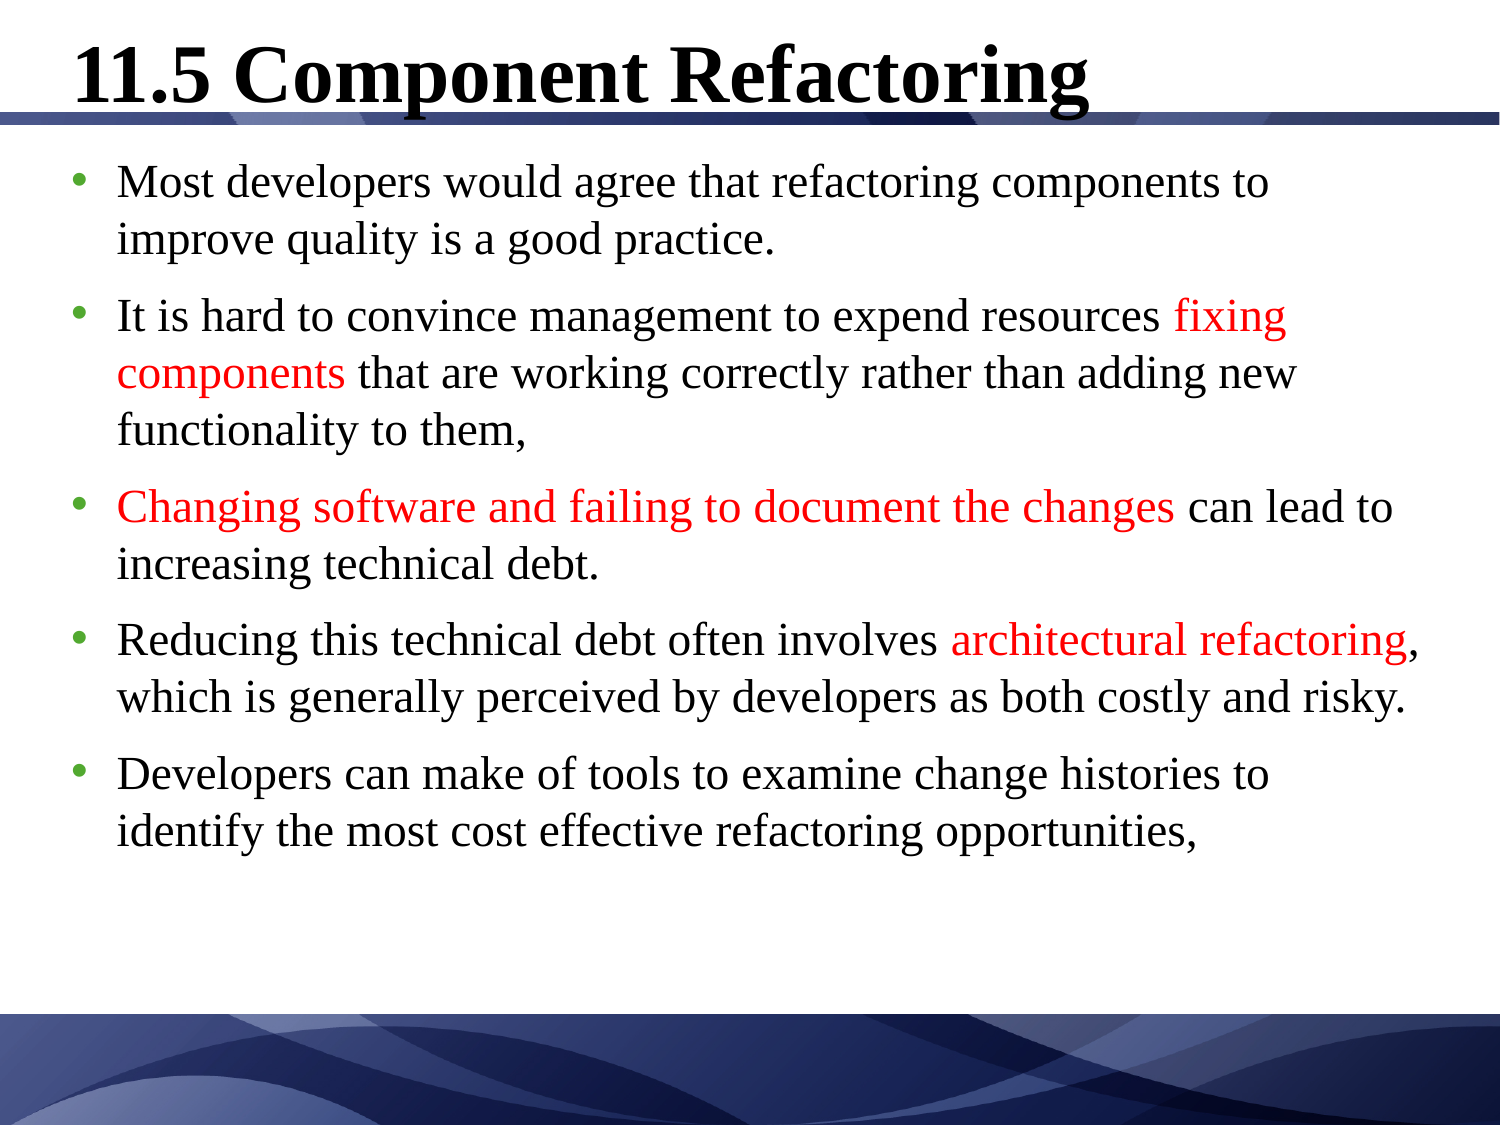

# 11.5 Component Refactoring
Most developers would agree that refactoring components to improve quality is a good practice.
It is hard to convince management to expend resources fixing components that are working correctly rather than adding new functionality to them,
Changing software and failing to document the changes can lead to increasing technical debt.
Reducing this technical debt often involves architectural refactoring, which is generally perceived by developers as both costly and risky.
Developers can make of tools to examine change histories to identify the most cost effective refactoring opportunities,
226